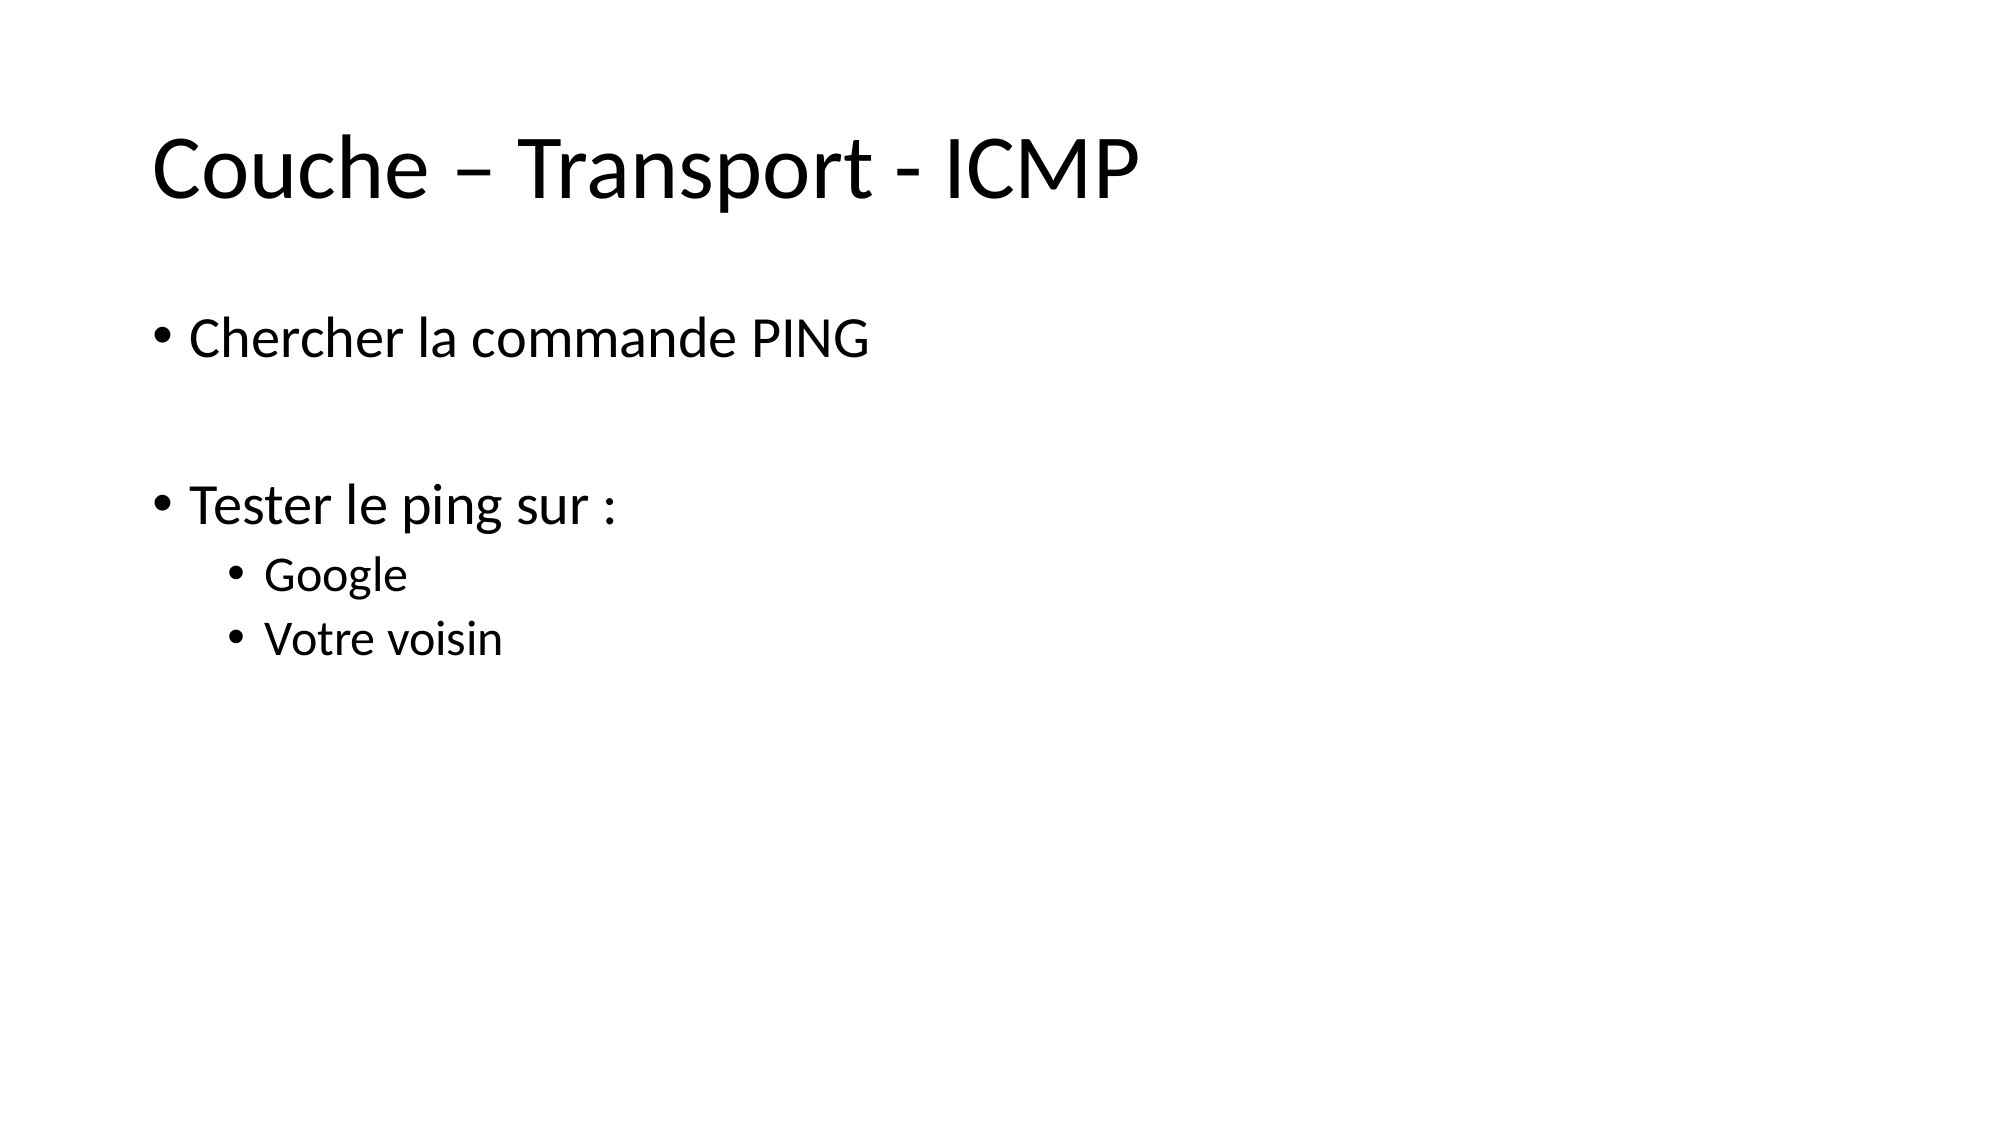

# Couche – Transport - ICMP
Chercher la commande PING

Tester le ping sur :
Google
Votre voisin